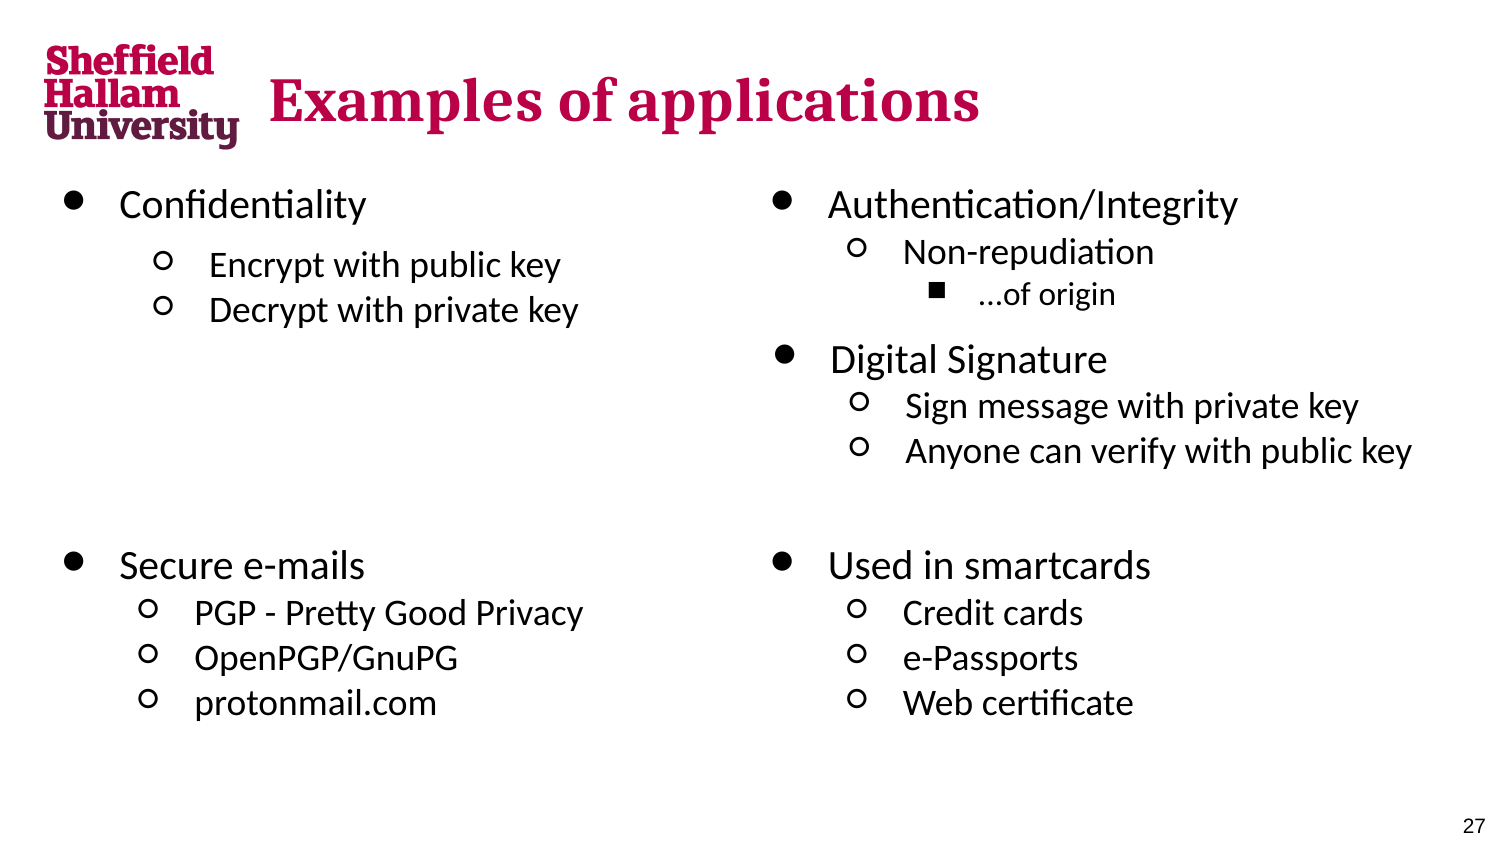

# Examples of applications
Confidentiality

Authentication/Integrity
Non-repudiation
...of origin

Encrypt with public key
Decrypt with private key
Digital Signature
Sign message with private key
Anyone can verify with public key

Secure e-mails
PGP - Pretty Good Privacy
OpenPGP/GnuPG
protonmail.com

Used in smartcards
Credit cards
e-Passports
Web certificate
27